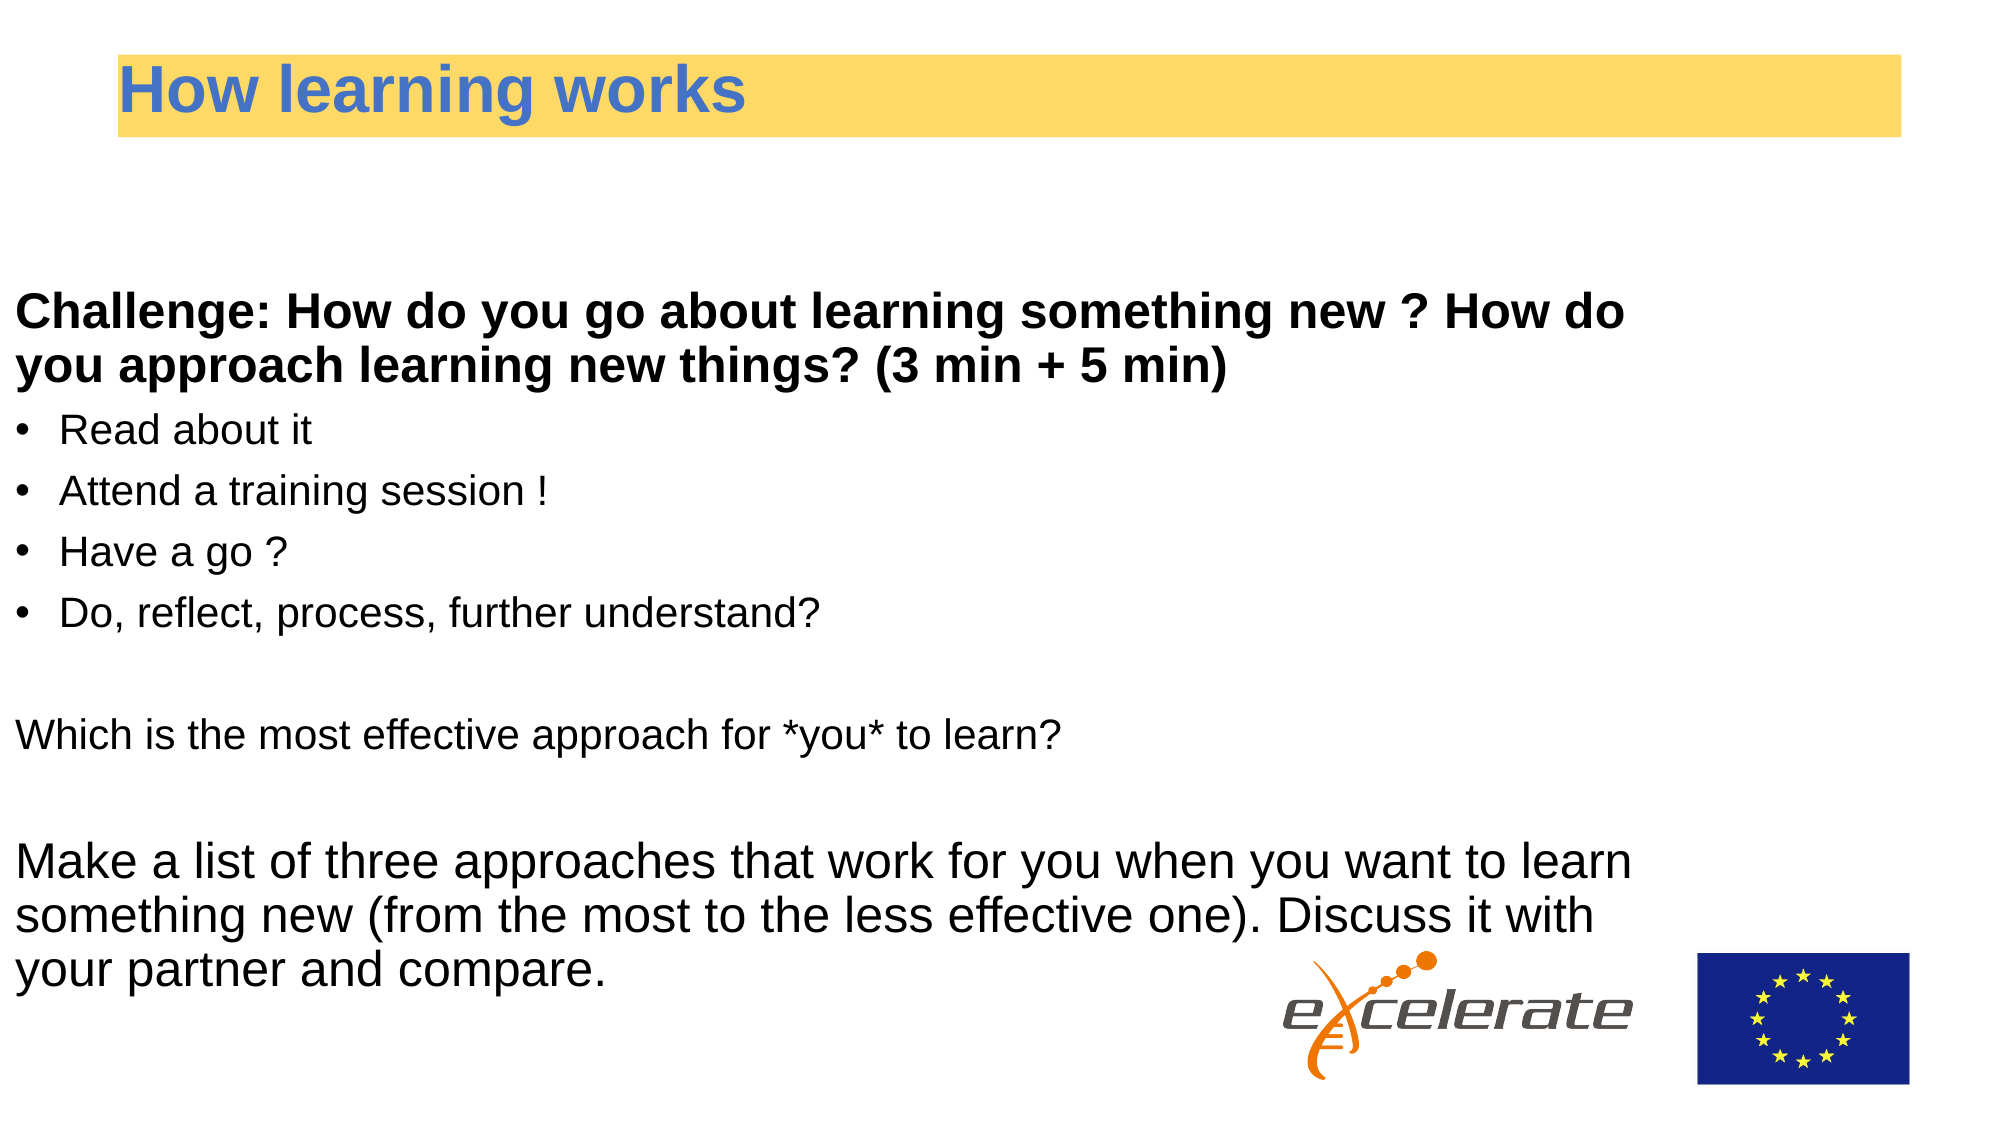

# How learning works
Challenge: How do you go about learning something new ? How do you approach learning new things? (3 min + 5 min)
 Read about it
 Attend a training session !
 Have a go ?
 Do, reflect, process, further understand?

Which is the most effective approach for *you* to learn?

Make a list of three approaches that work for you when you want to learn something new (from the most to the less effective one). Discuss it with your partner and compare.